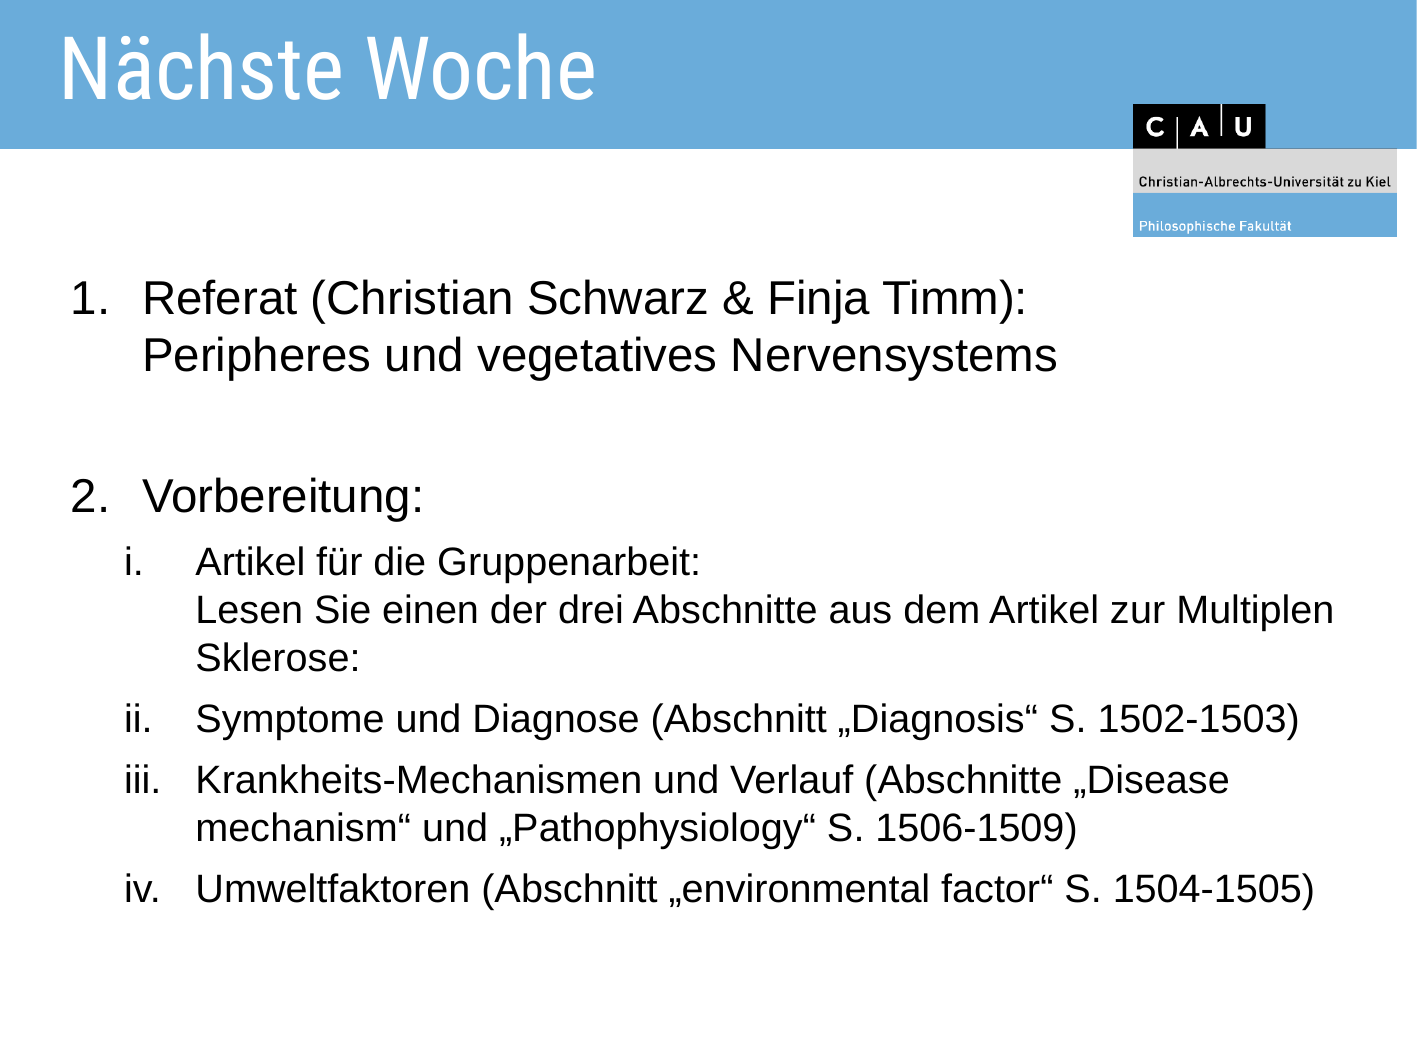

# Nächste Woche
Referat (Christian Schwarz & Finja Timm):
Peripheres und vegetatives Nervensystems

Vorbereitung:
Artikel für die Gruppenarbeit:
Lesen Sie einen der drei Abschnitte aus dem Artikel zur Multiplen Sklerose:
Symptome und Diagnose (Abschnitt „Diagnosis“ S. 1502-1503)
Krankheits-Mechanismen und Verlauf (Abschnitte „Disease mechanism“ und „Pathophysiology“ S. 1506-1509)
Umweltfaktoren (Abschnitt „environmental factor“ S. 1504-1505)